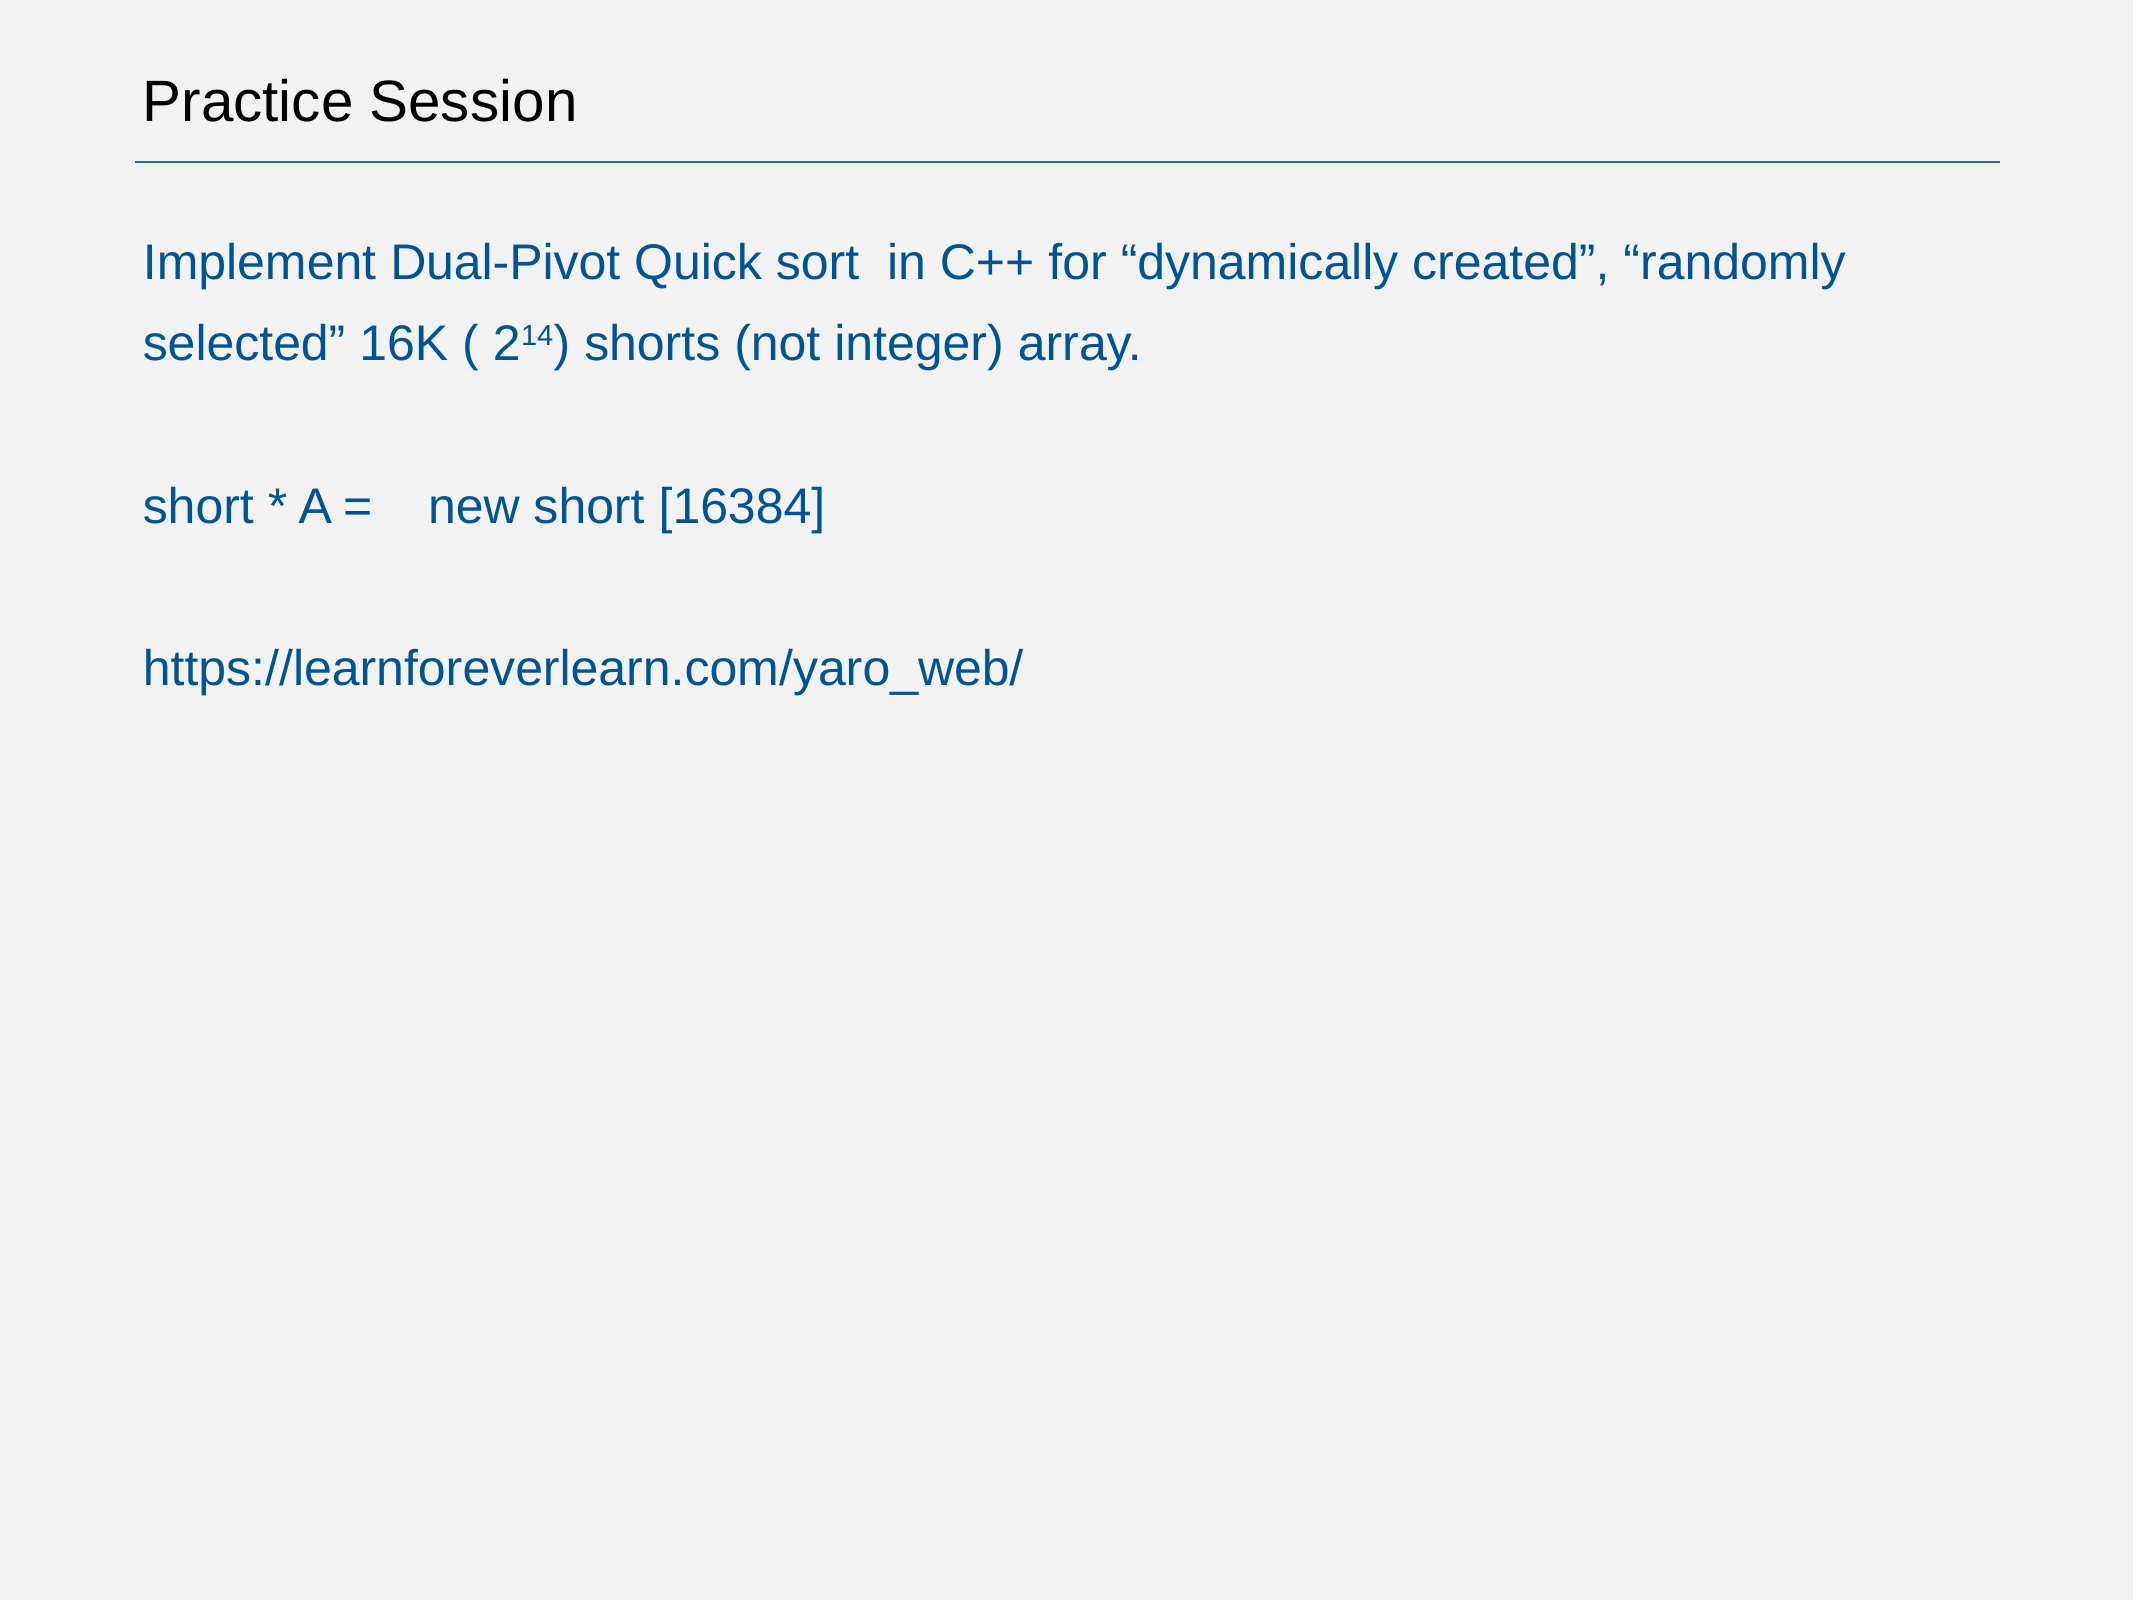

# Practice Session
Implement Dual-Pivot Quick sort  in C++ for “dynamically created”, “randomly selected” 16K ( 214) shorts (not integer) array.

short * A =    new short [16384]

https://learnforeverlearn.com/yaro_web/